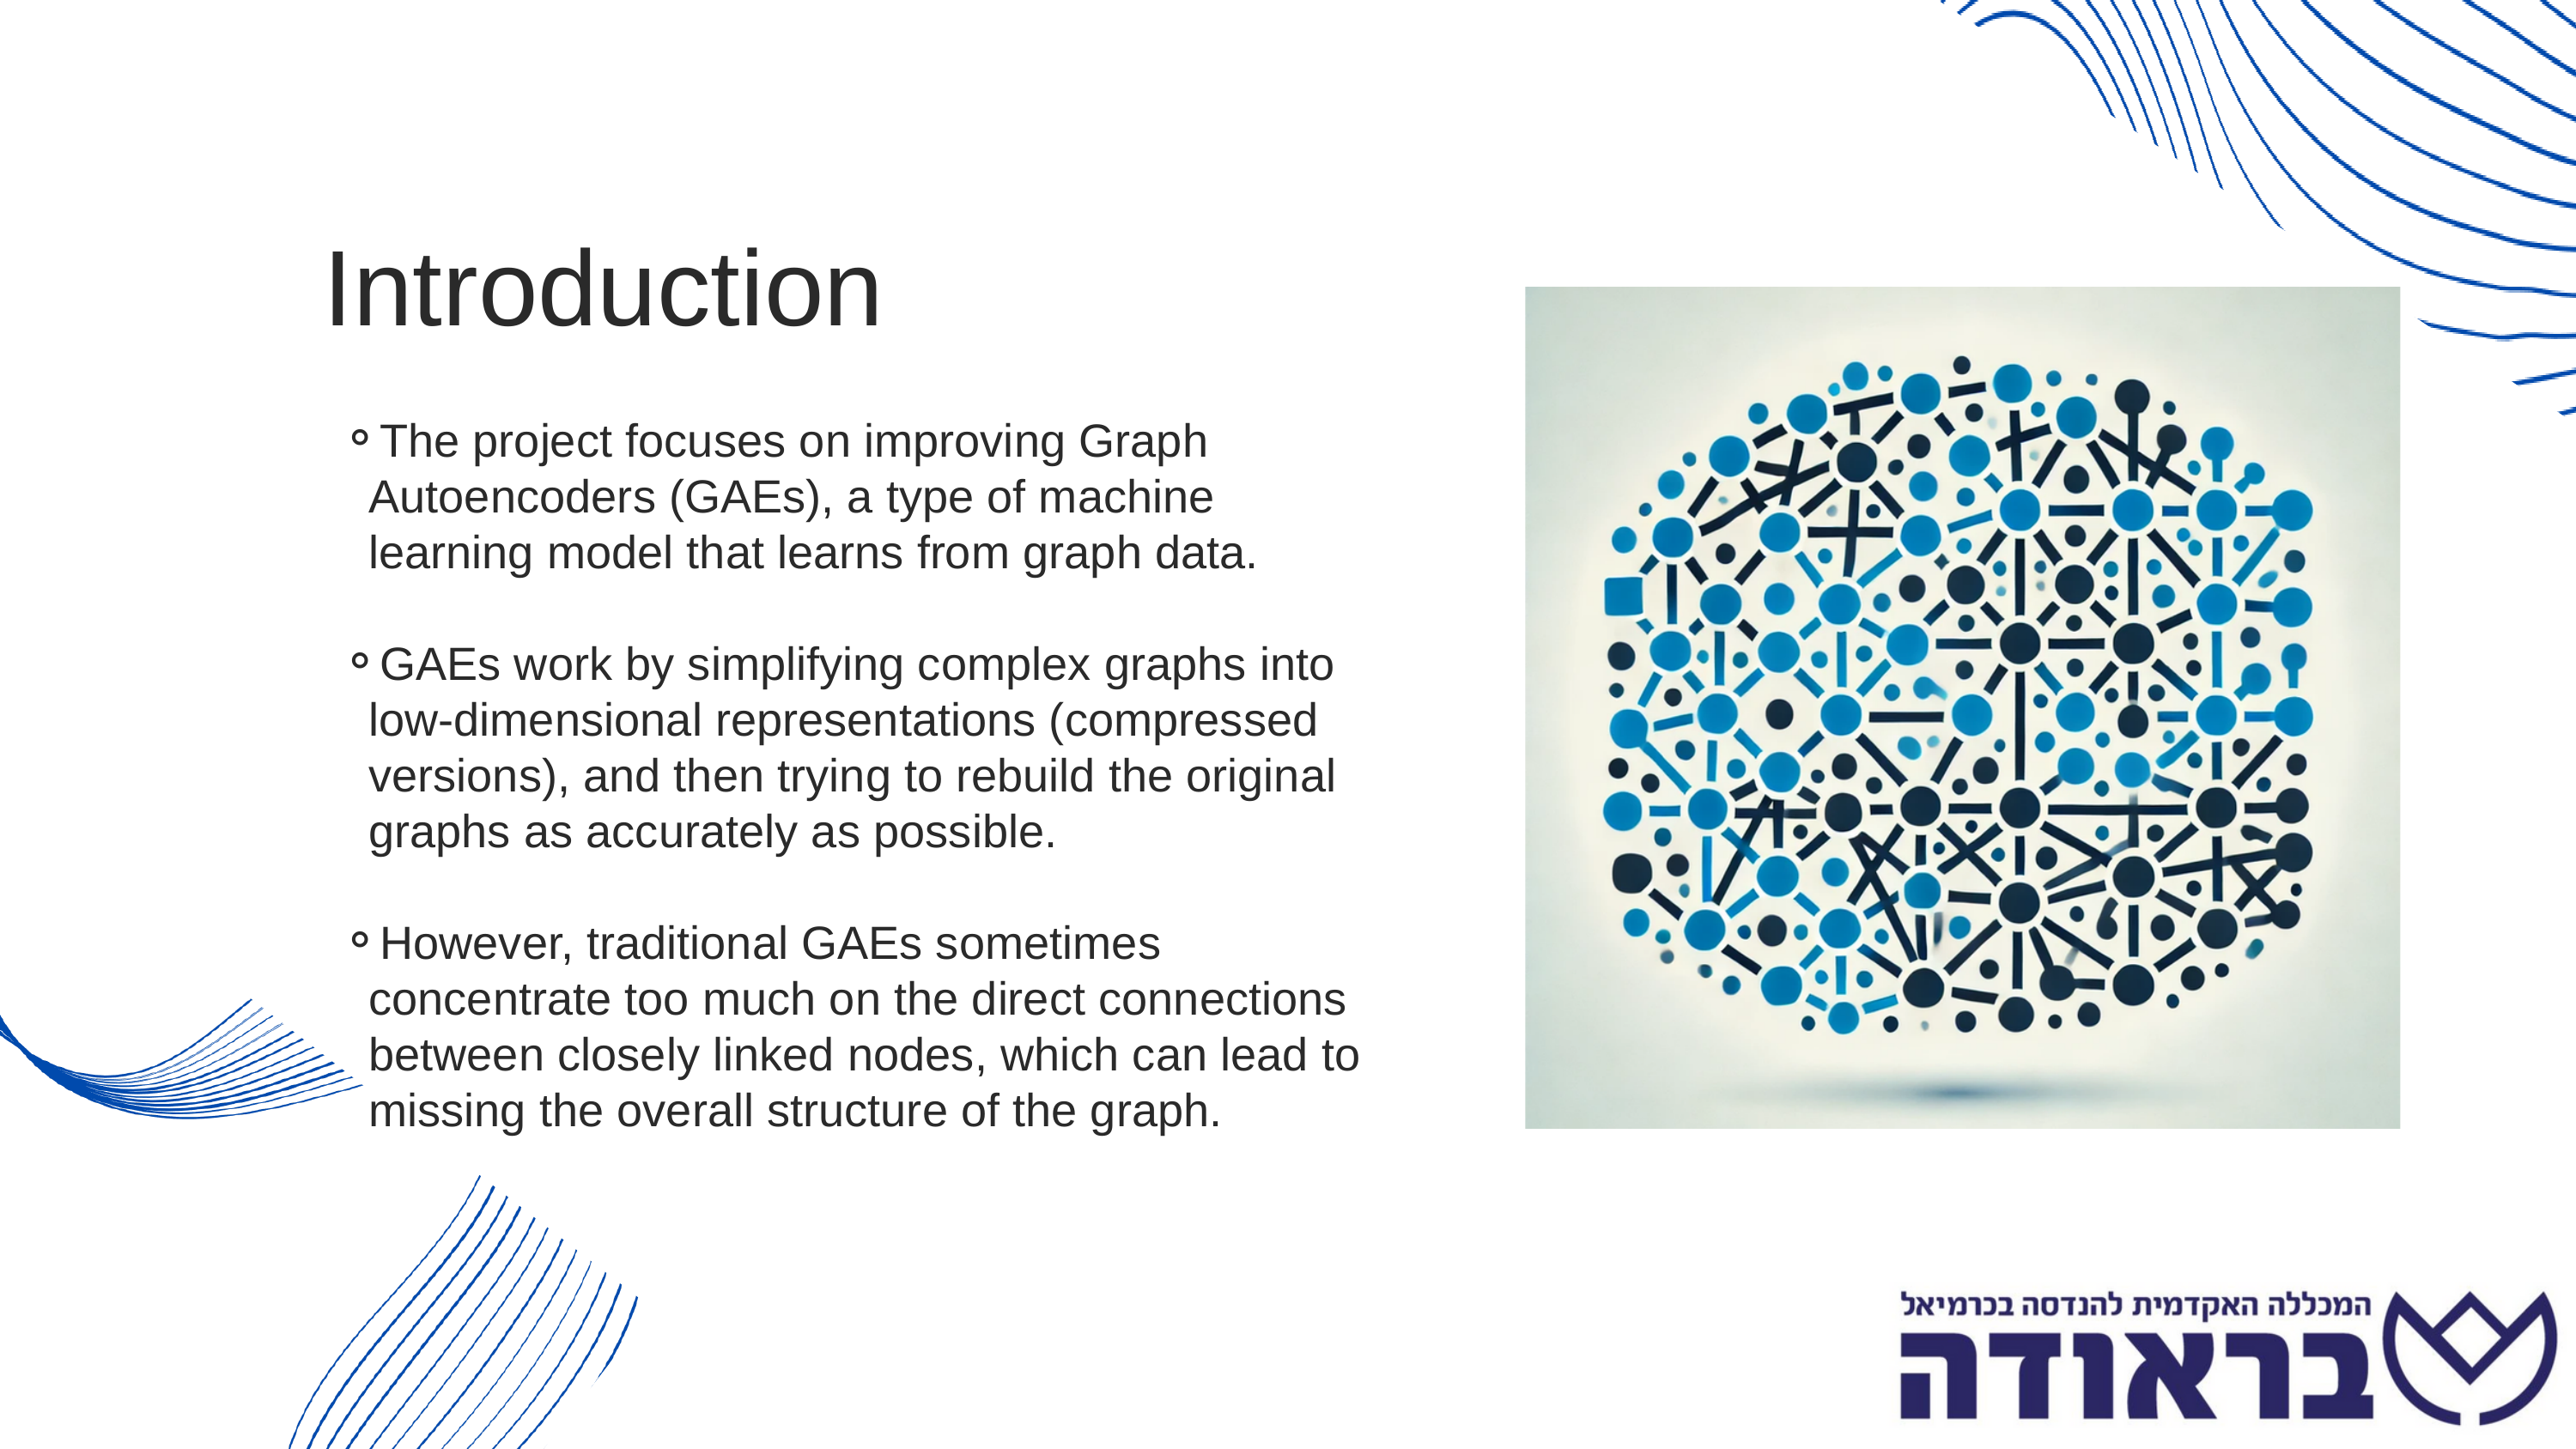

Introduction

The project focuses on improving Graph Autoencoders (GAEs), a type of machine learning model that learns from graph data.

GAEs work by simplifying complex graphs into low-dimensional representations (compressed versions), and then trying to rebuild the original graphs as accurately as possible.

However, traditional GAEs sometimes concentrate too much on the direct connections between closely linked nodes, which can lead to missing the overall structure of the graph.